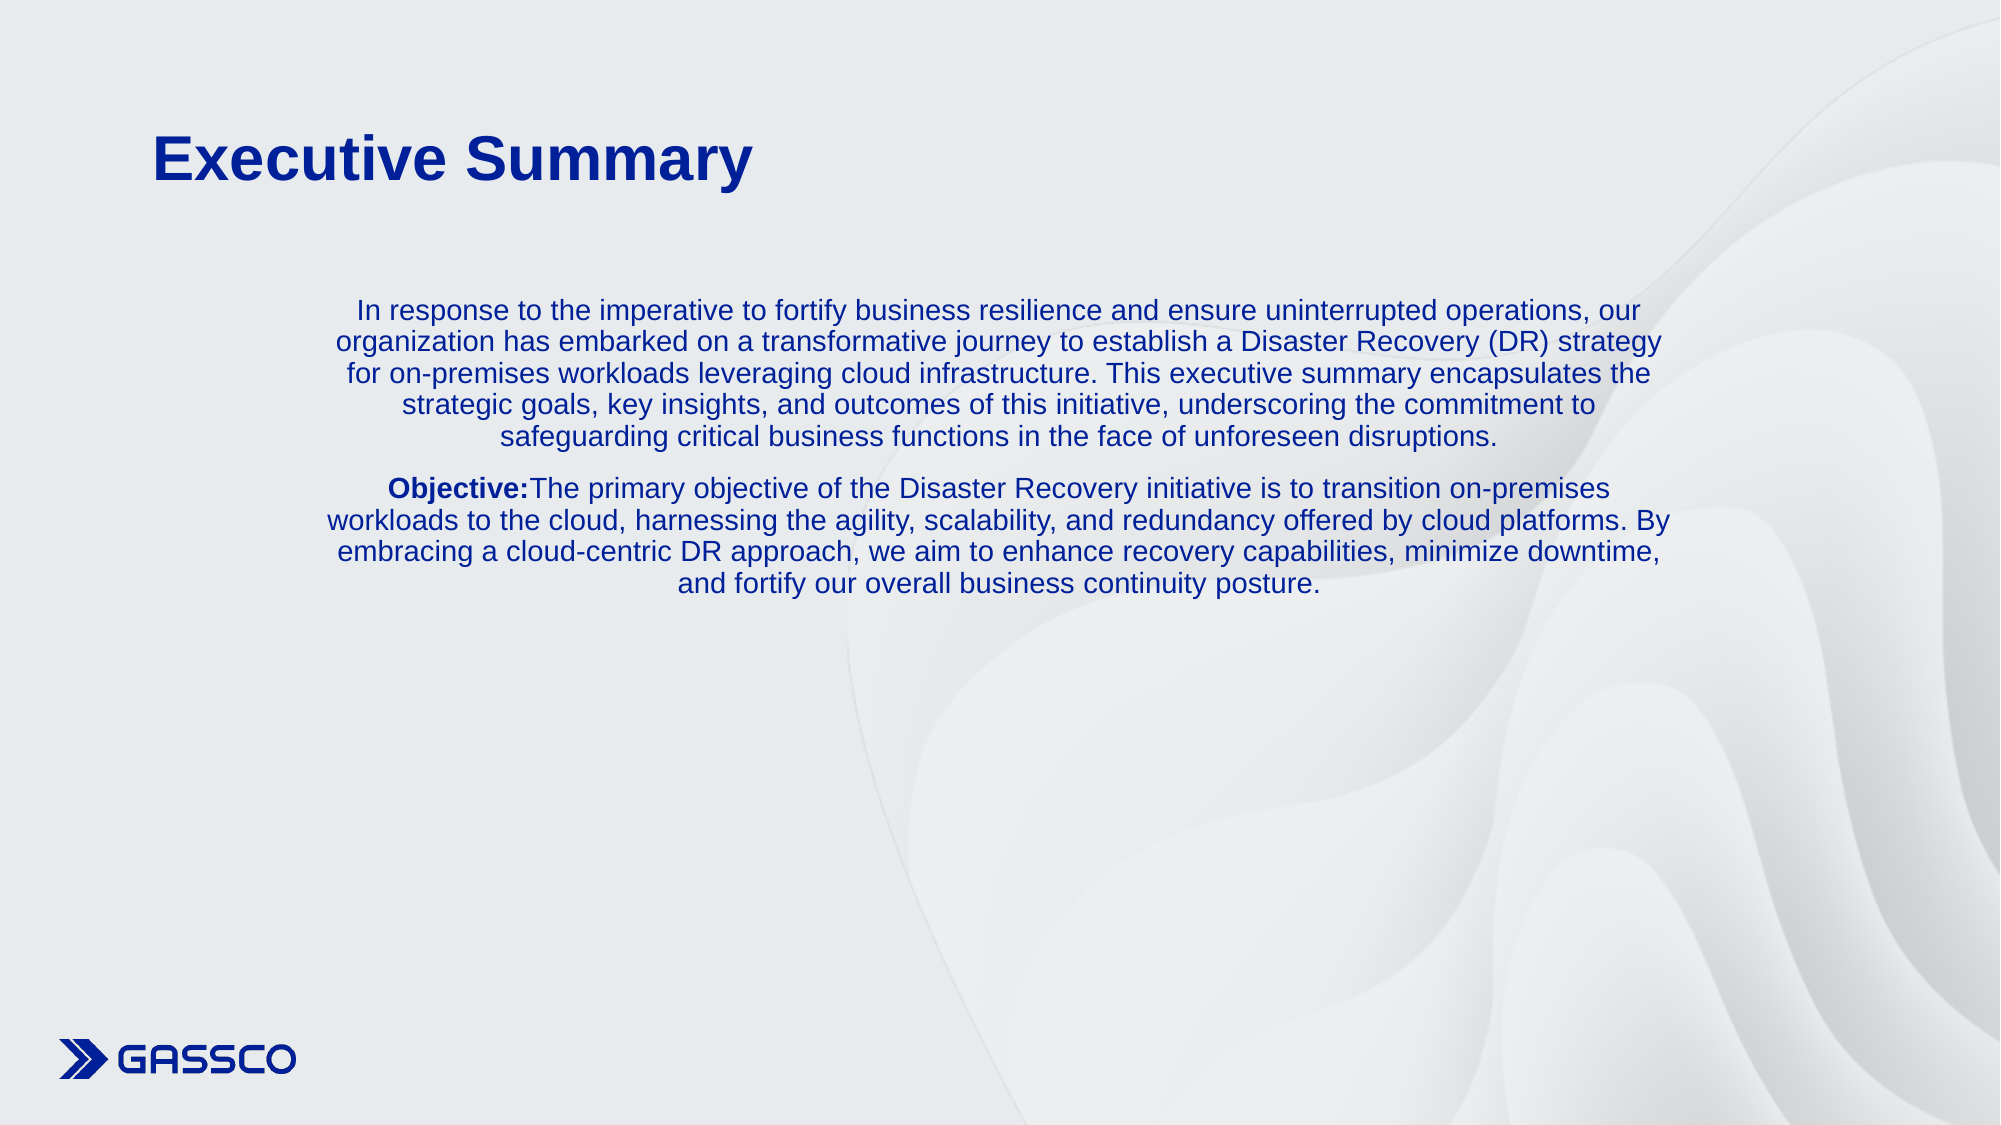

# Executive Summary
In response to the imperative to fortify business resilience and ensure uninterrupted operations, our organization has embarked on a transformative journey to establish a Disaster Recovery (DR) strategy for on-premises workloads leveraging cloud infrastructure. This executive summary encapsulates the strategic goals, key insights, and outcomes of this initiative, underscoring the commitment to safeguarding critical business functions in the face of unforeseen disruptions.
Objective:The primary objective of the Disaster Recovery initiative is to transition on-premises workloads to the cloud, harnessing the agility, scalability, and redundancy offered by cloud platforms. By embracing a cloud-centric DR approach, we aim to enhance recovery capabilities, minimize downtime, and fortify our overall business continuity posture.